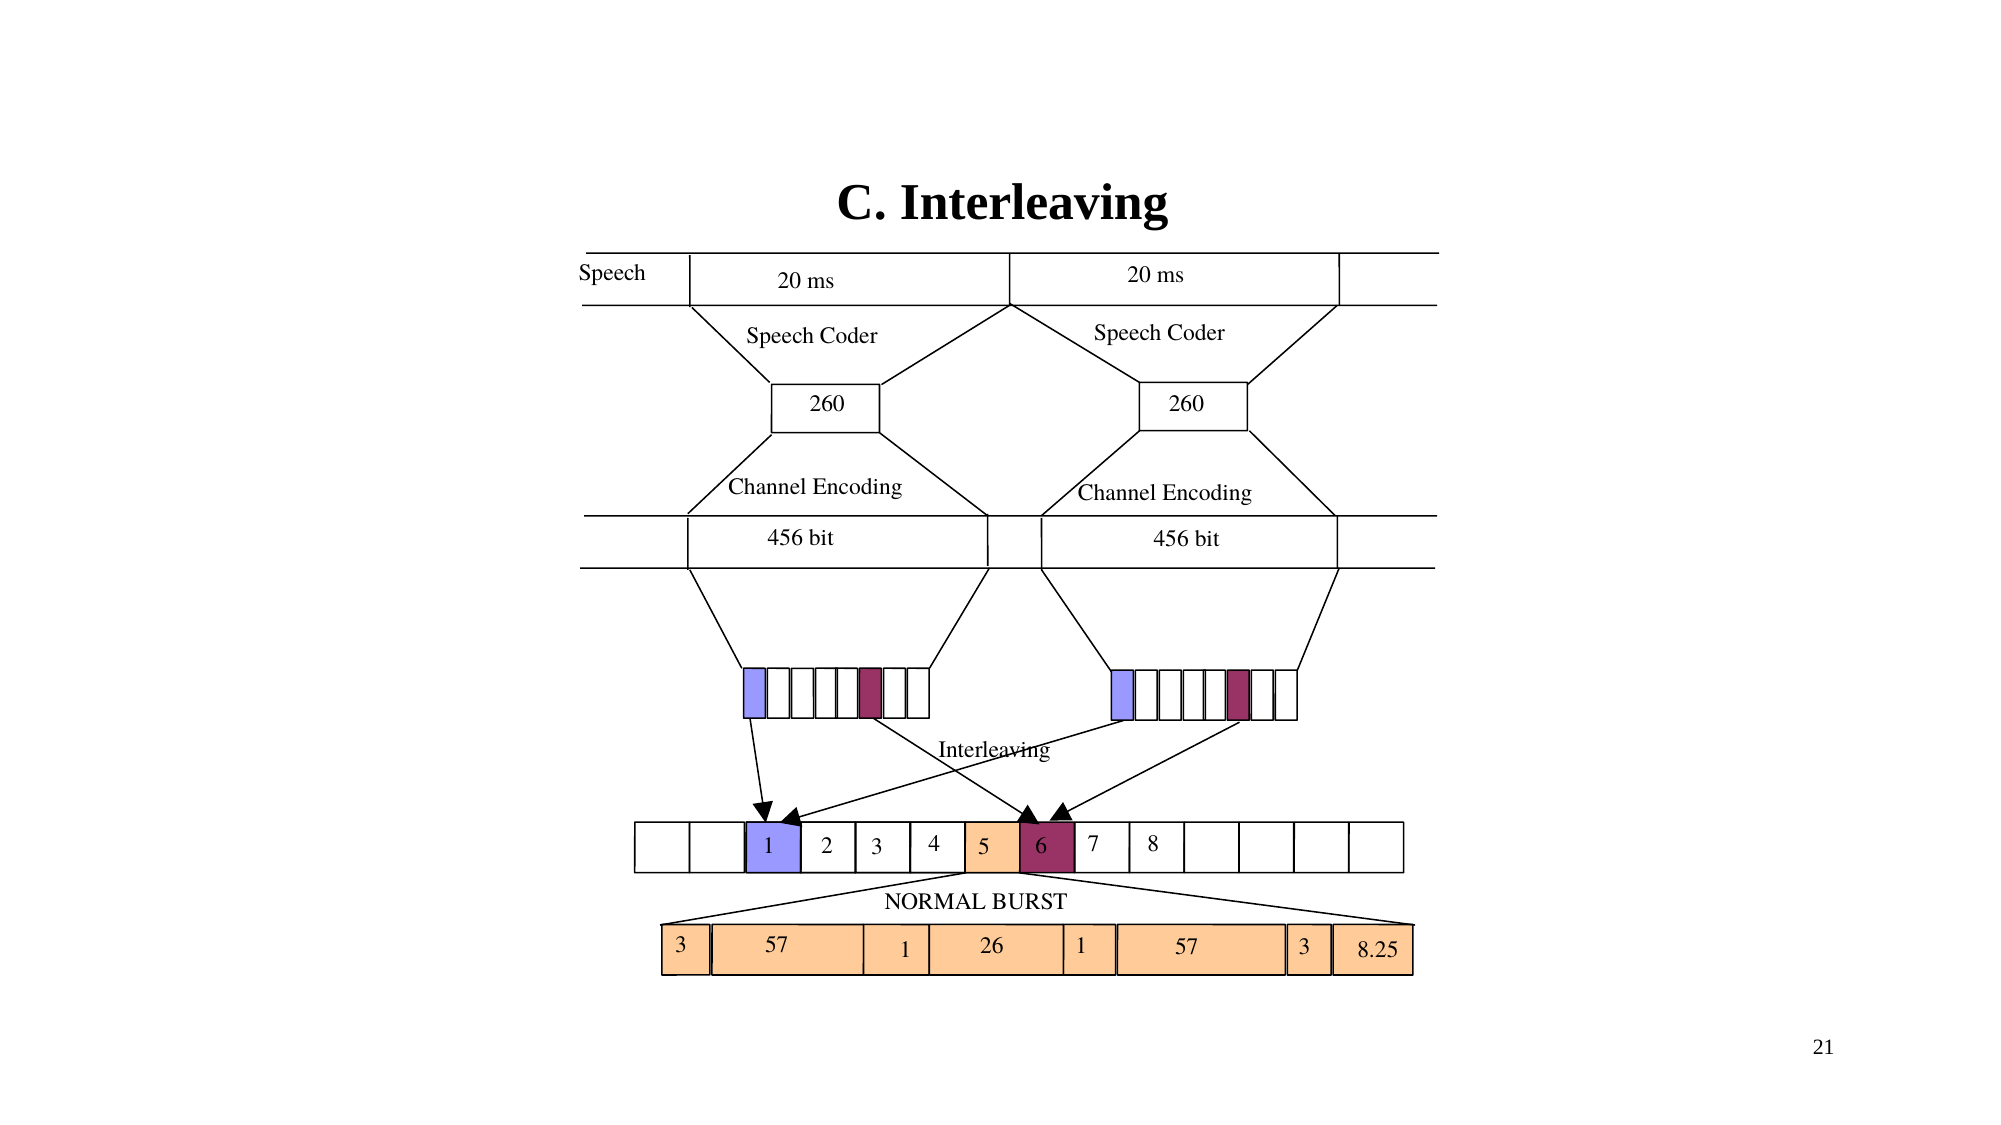

# C. Interleaving

Speech
20 ms
20 ms

Speech Coder
Speech Coder

260
260

Channel Encoding
Channel Encoding

456 bit
456 bit

Interleaving

4
7
8
1
2
6
3
5

NORMAL BURST

3
57
1
26
57
3
1
8.25
21